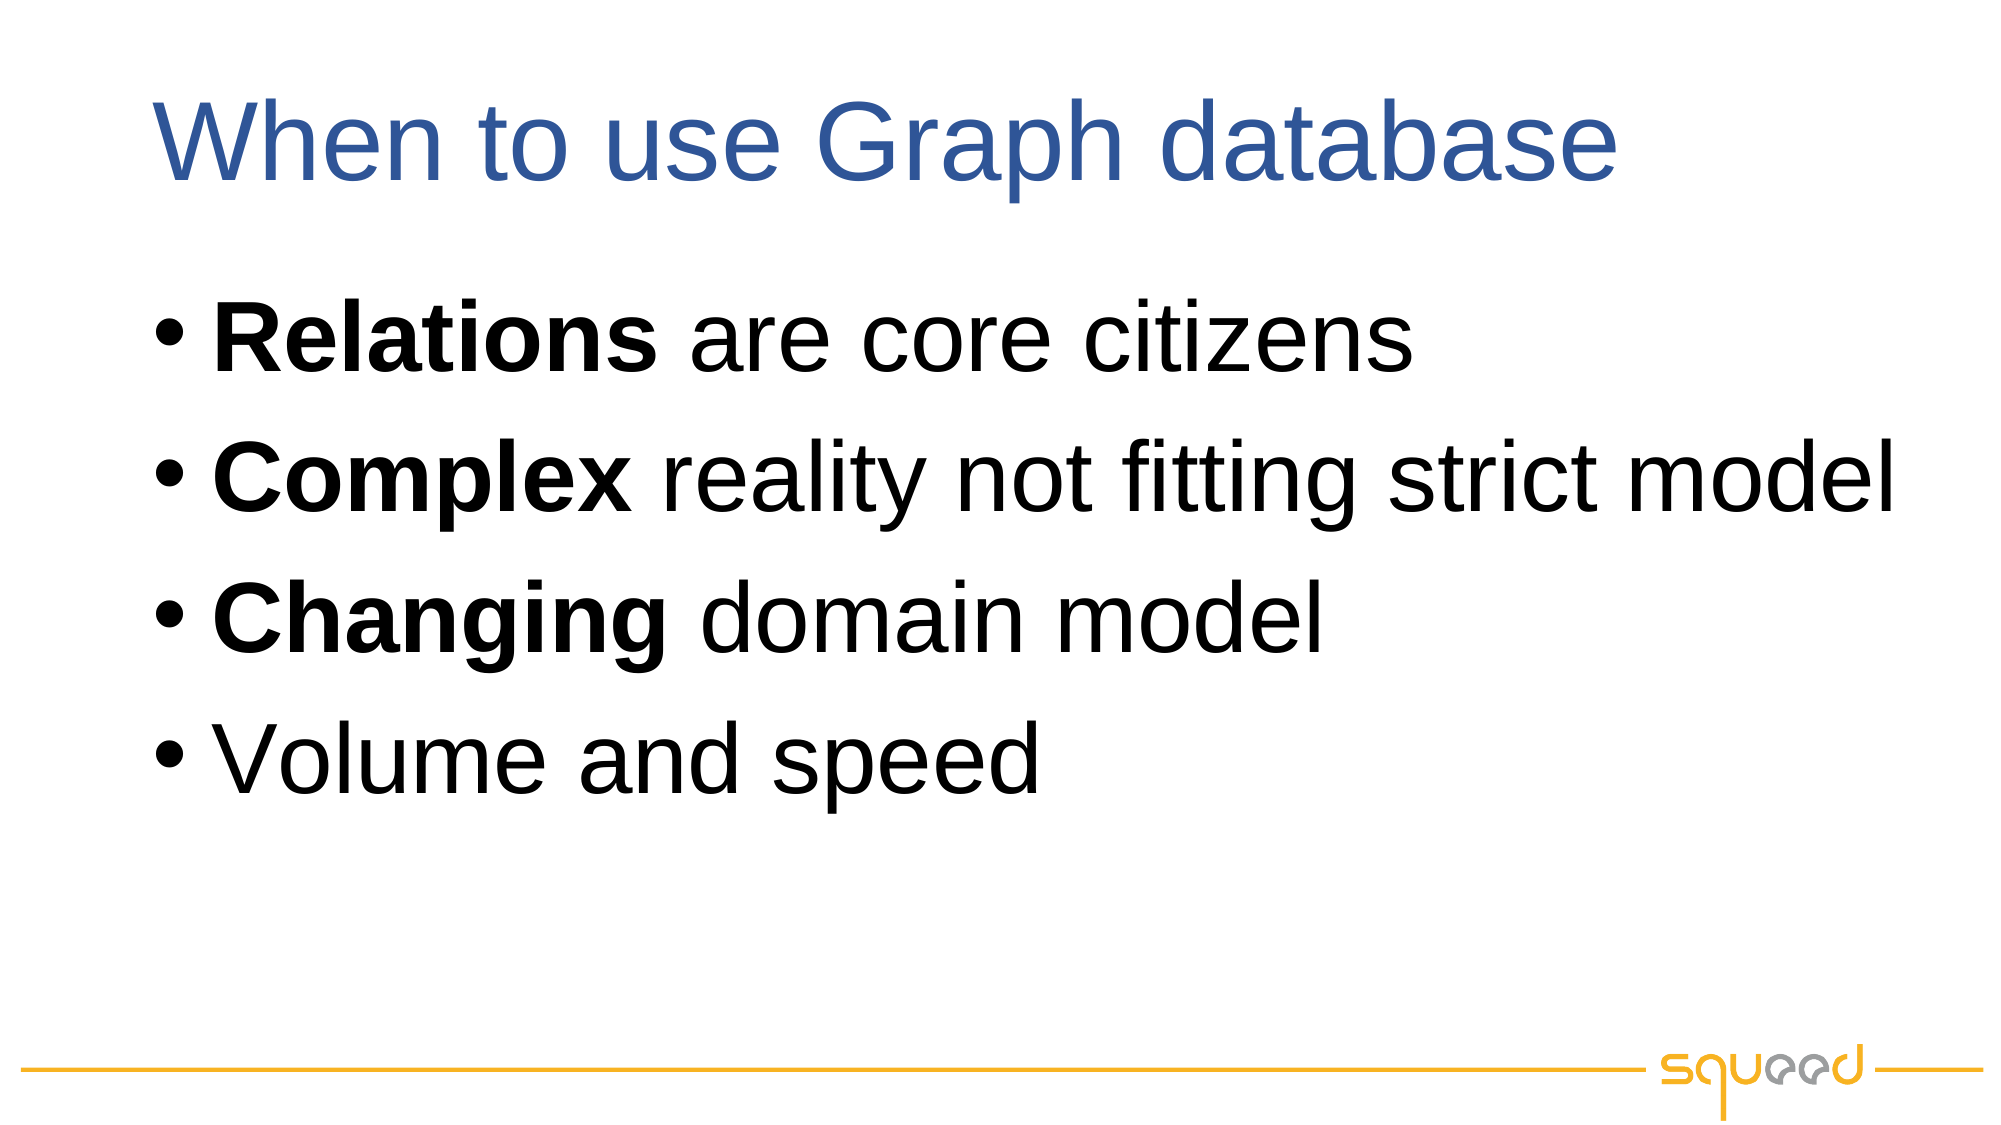

# When to use Graph database
Relations are core citizens
Complex reality not fitting strict model
Changing domain model
Volume and speed